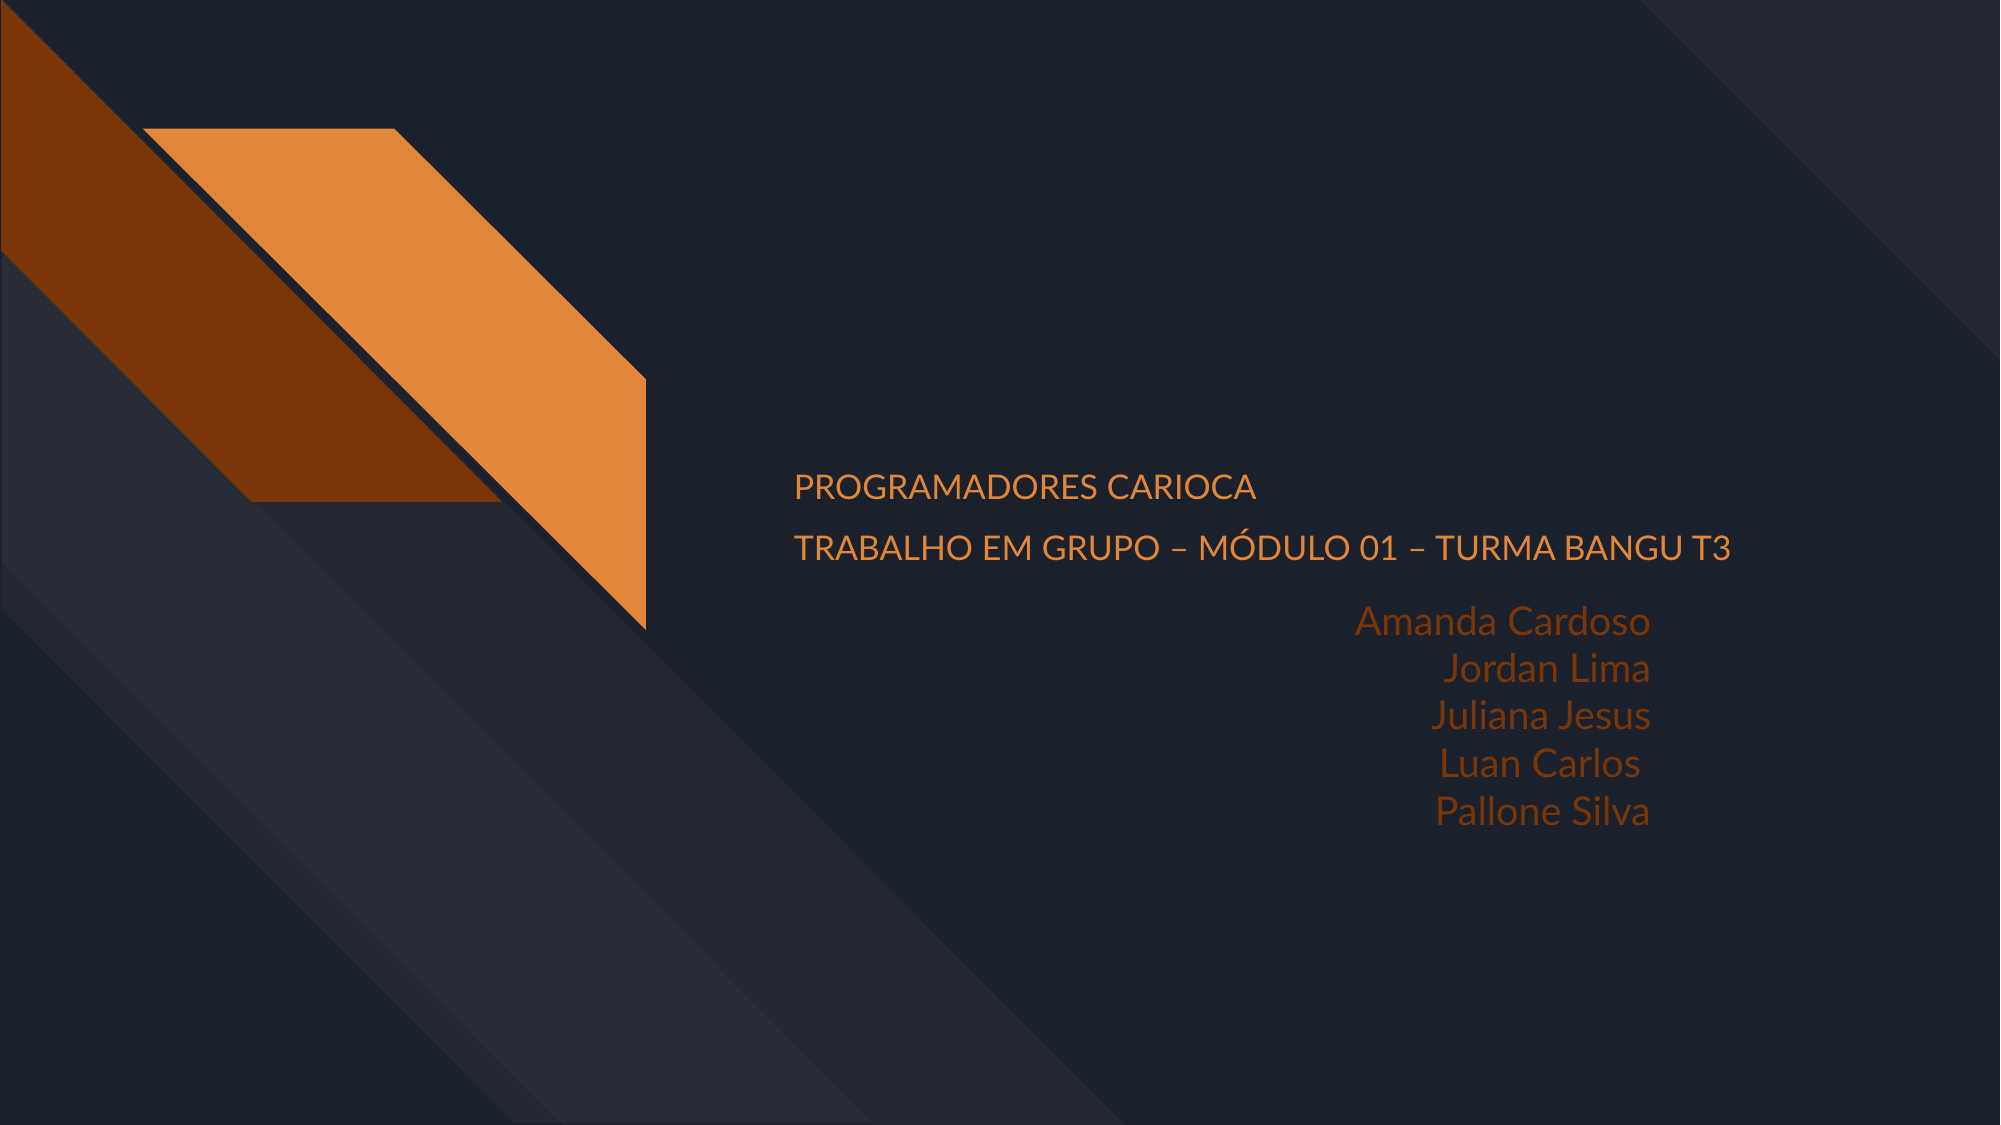

# PROGRAMADORES CARIOCA
TRABALHO EM GRUPO – MÓDULO 01 – TURMA BANGU T3
Amanda Cardoso
Jordan Lima
 Juliana Jesus
Luan Carlos
Pallone Silva